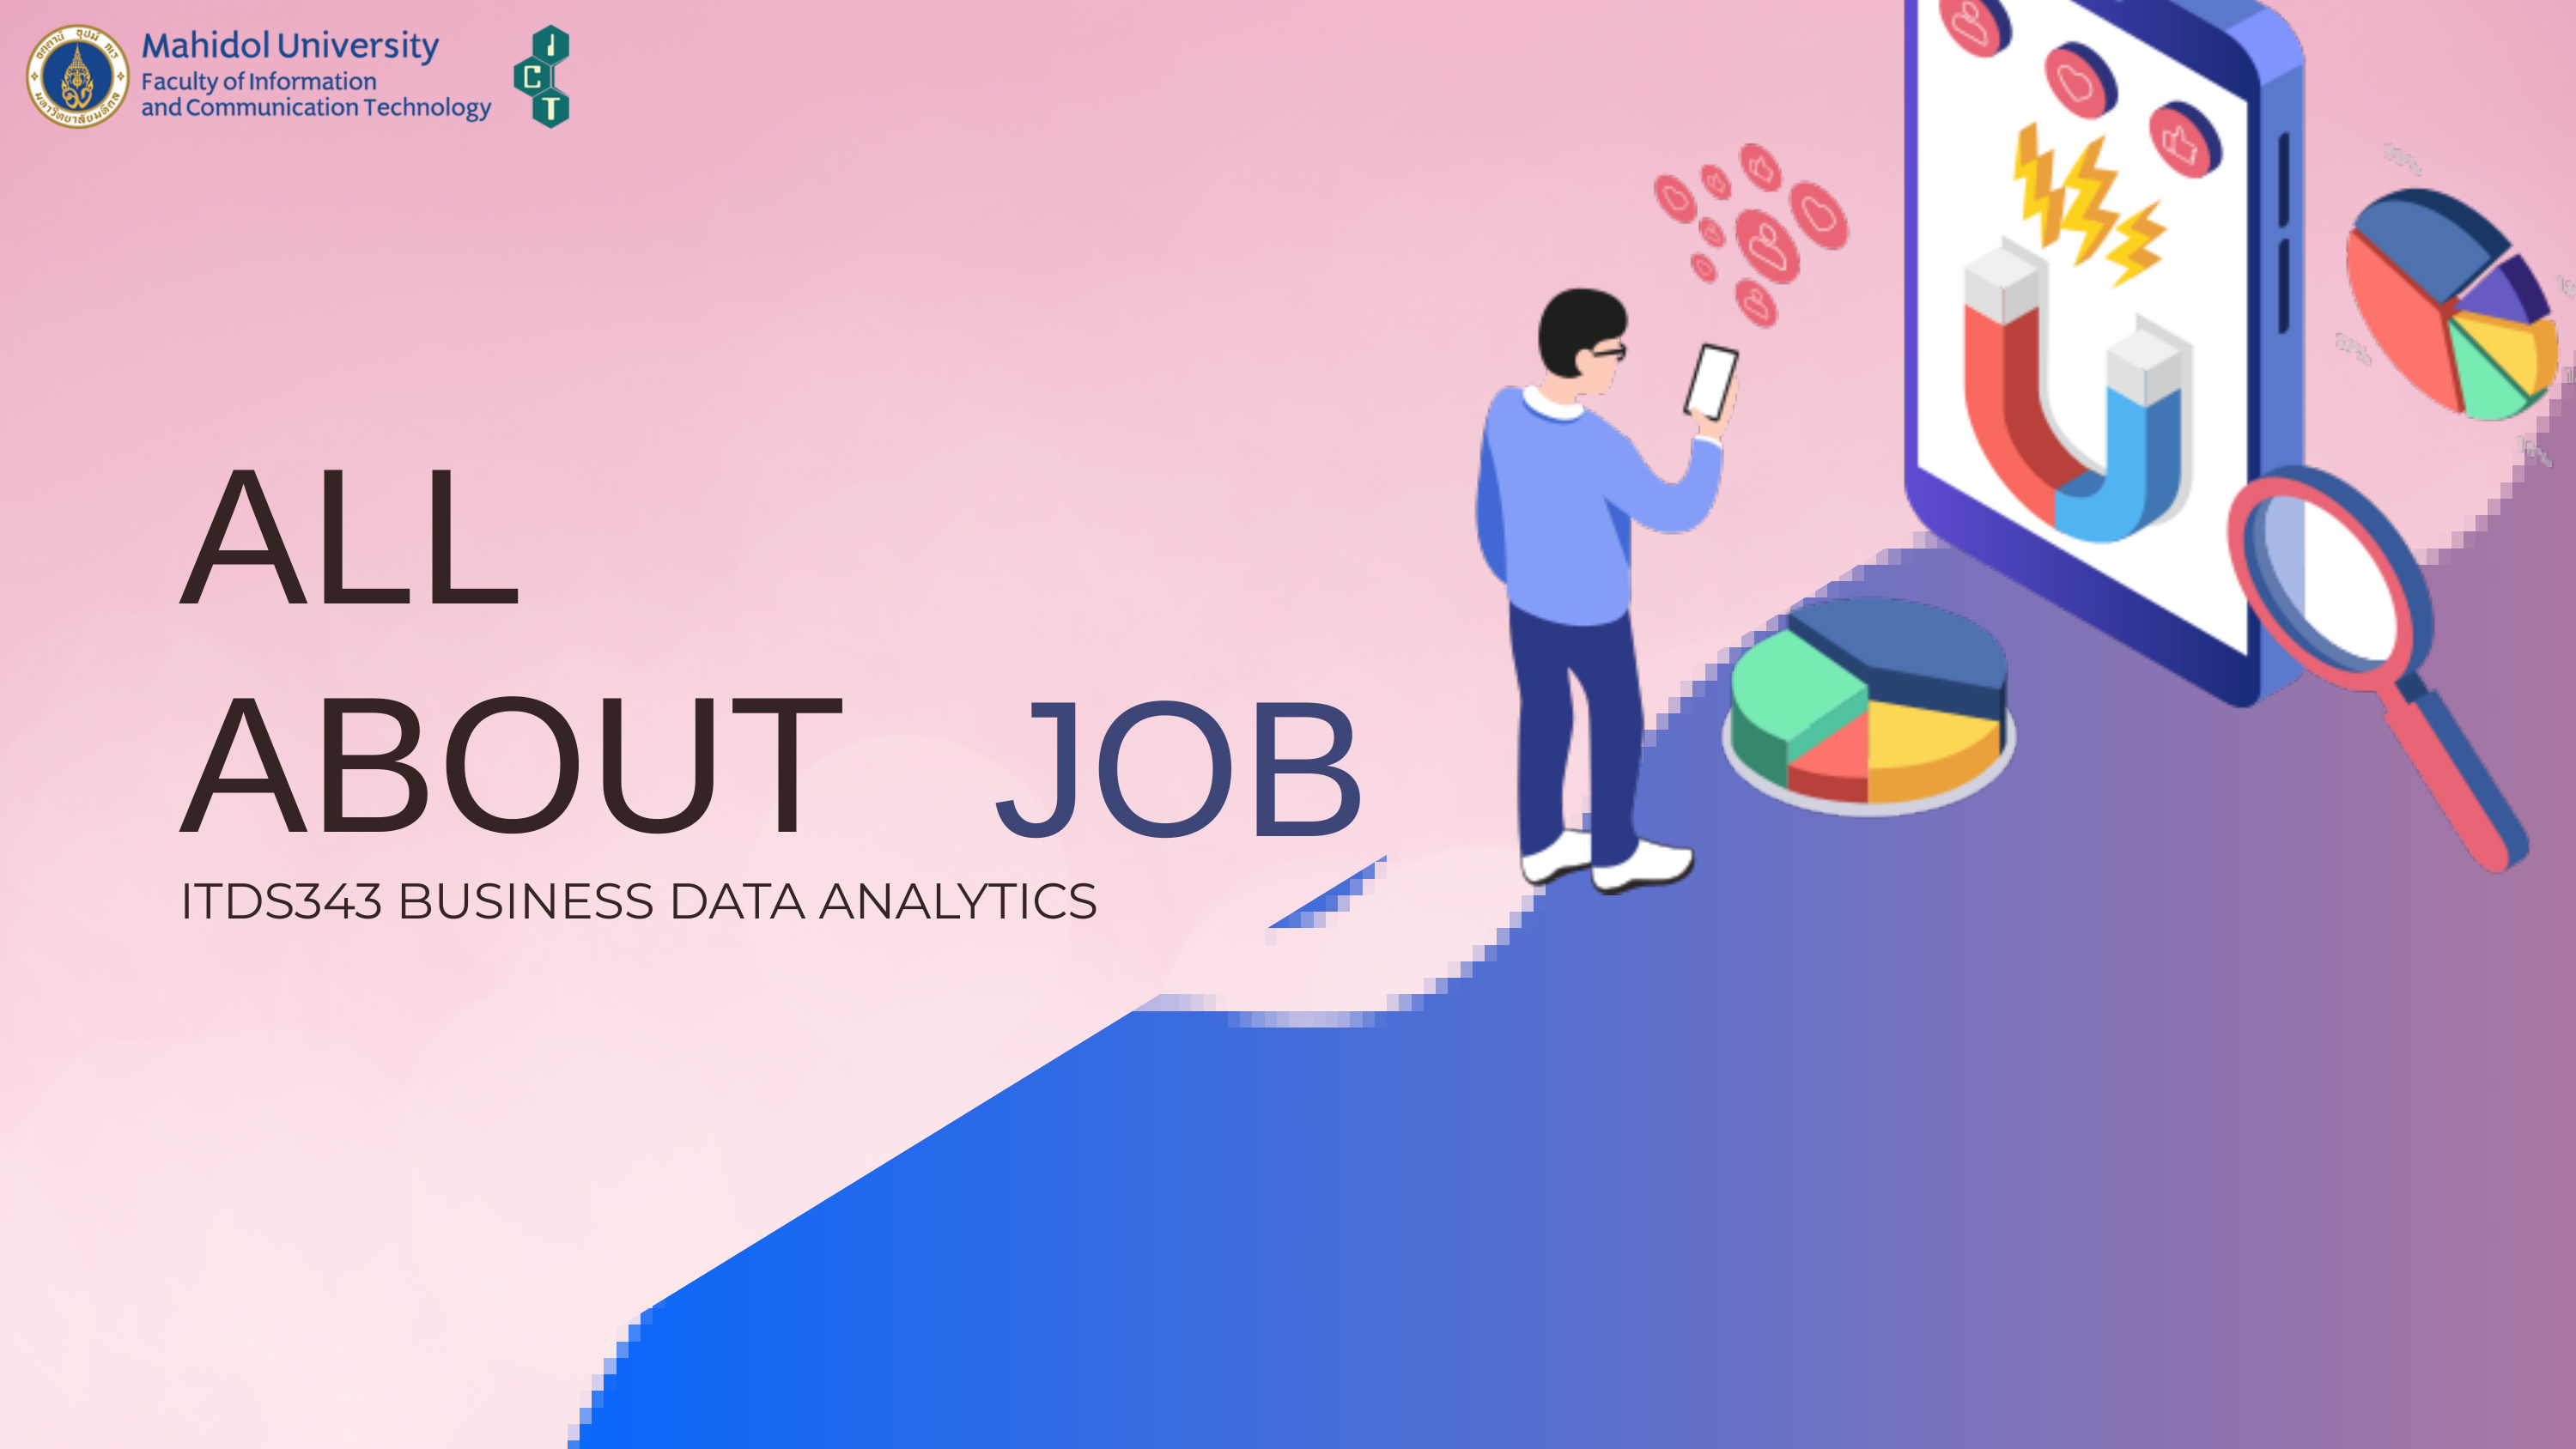

ALL
ABOUT
JOB

ITDS343 BUSINESS DATA ANALYTICS